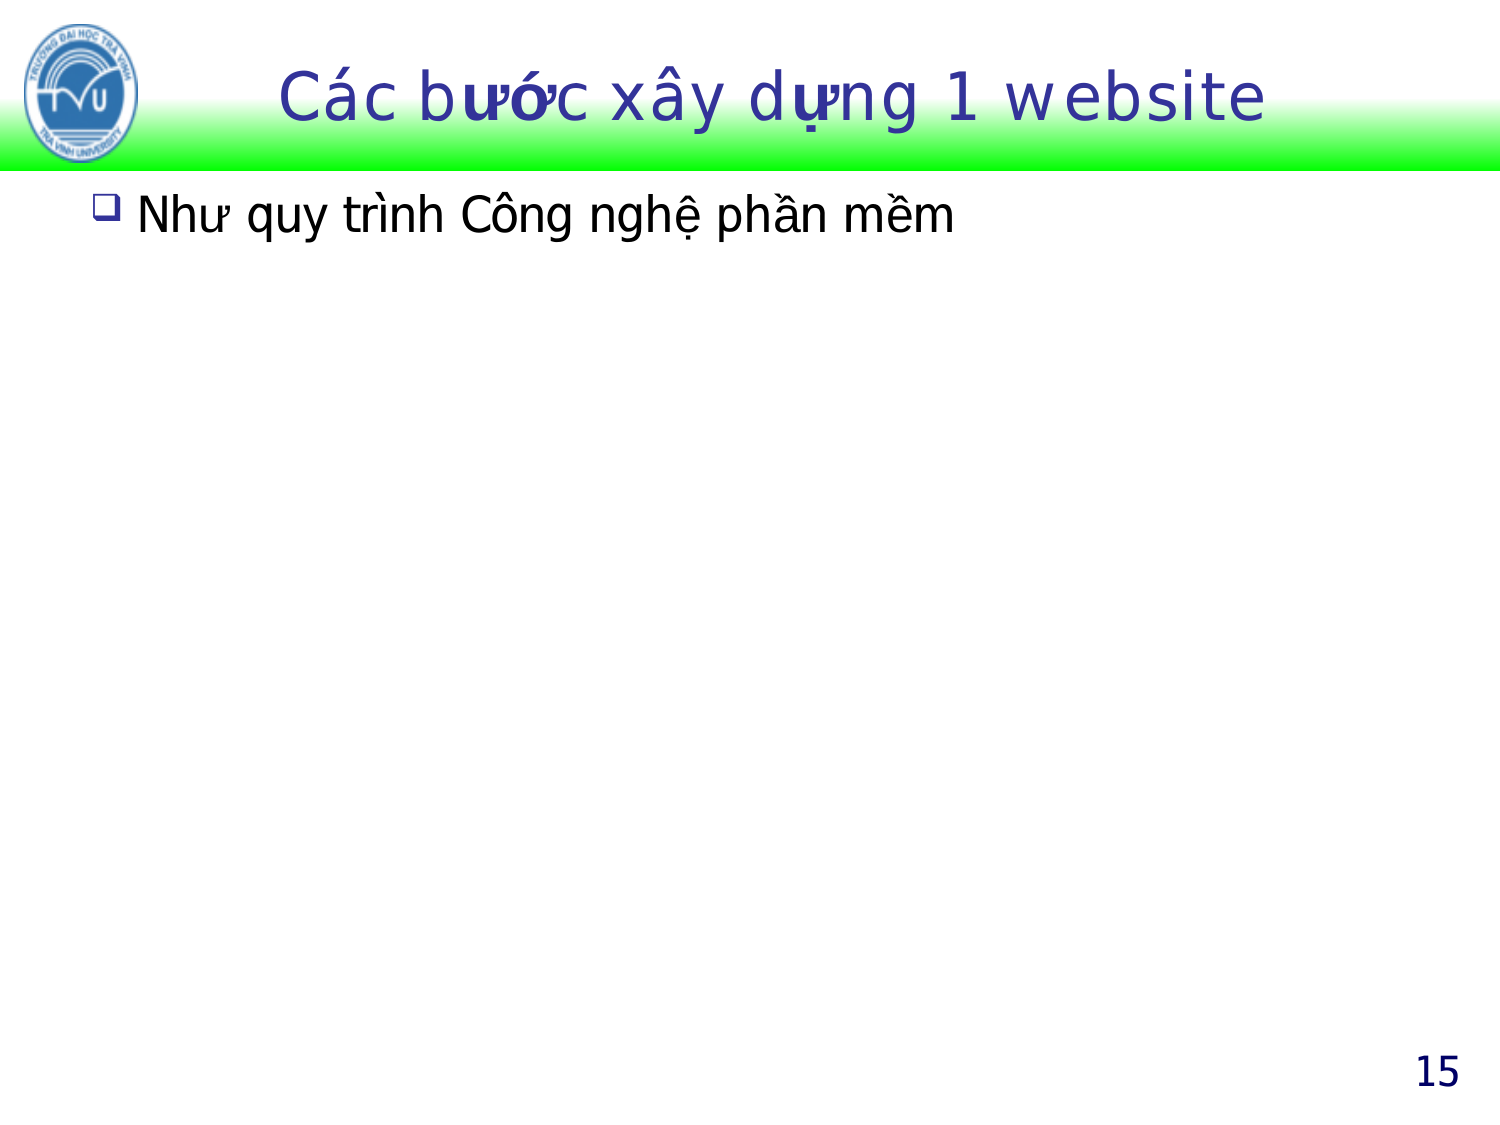

# Các bước xây dựng 1 website
Như quy trình Công nghệ phần mềm

15